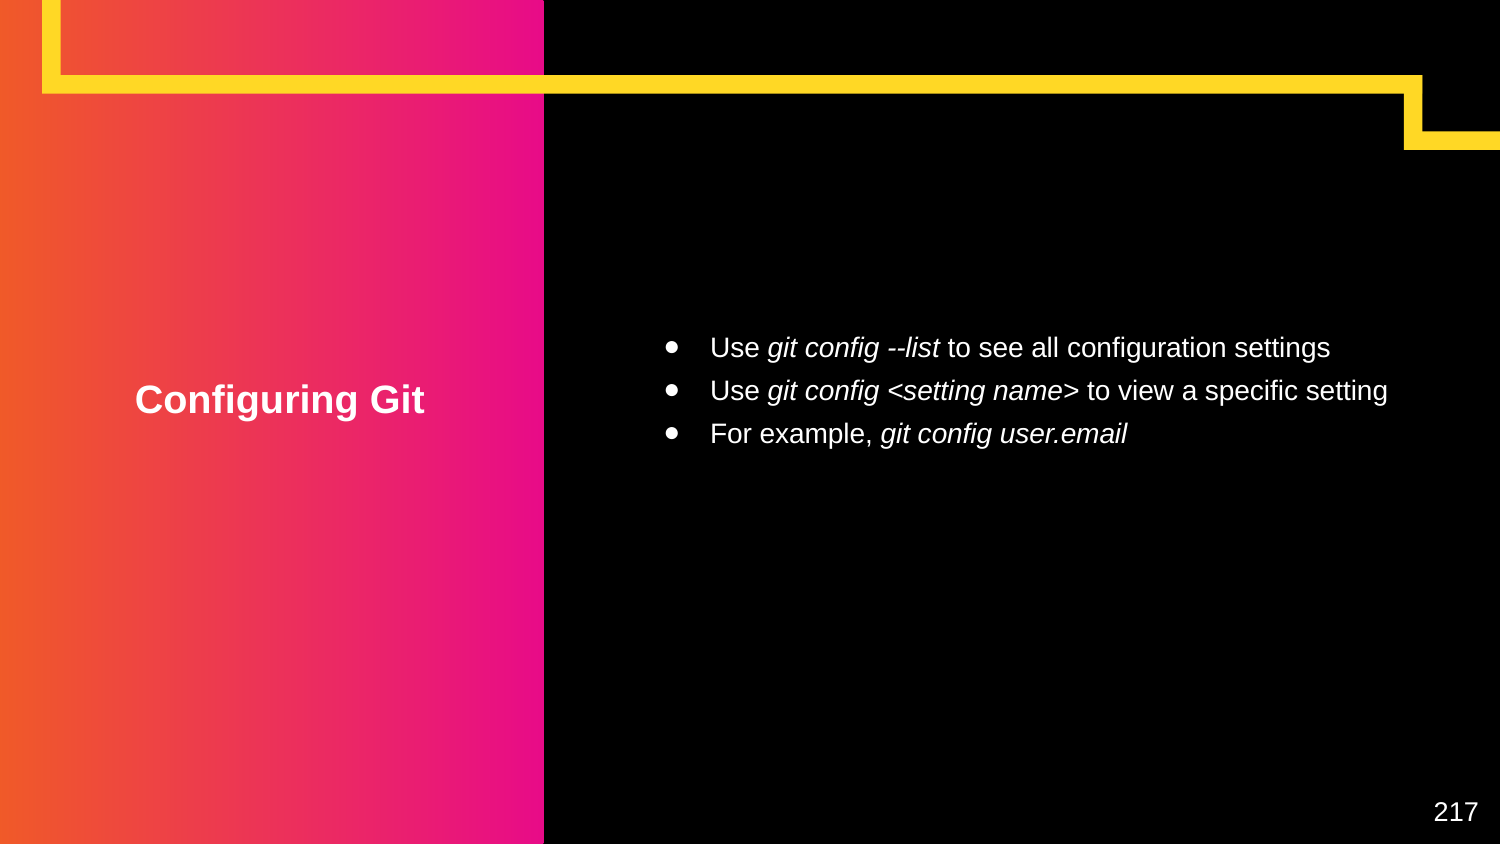

Use git config --list to see all configuration settings
Use git config <setting name> to view a specific setting
For example, git config user.email
# Configuring Git
217